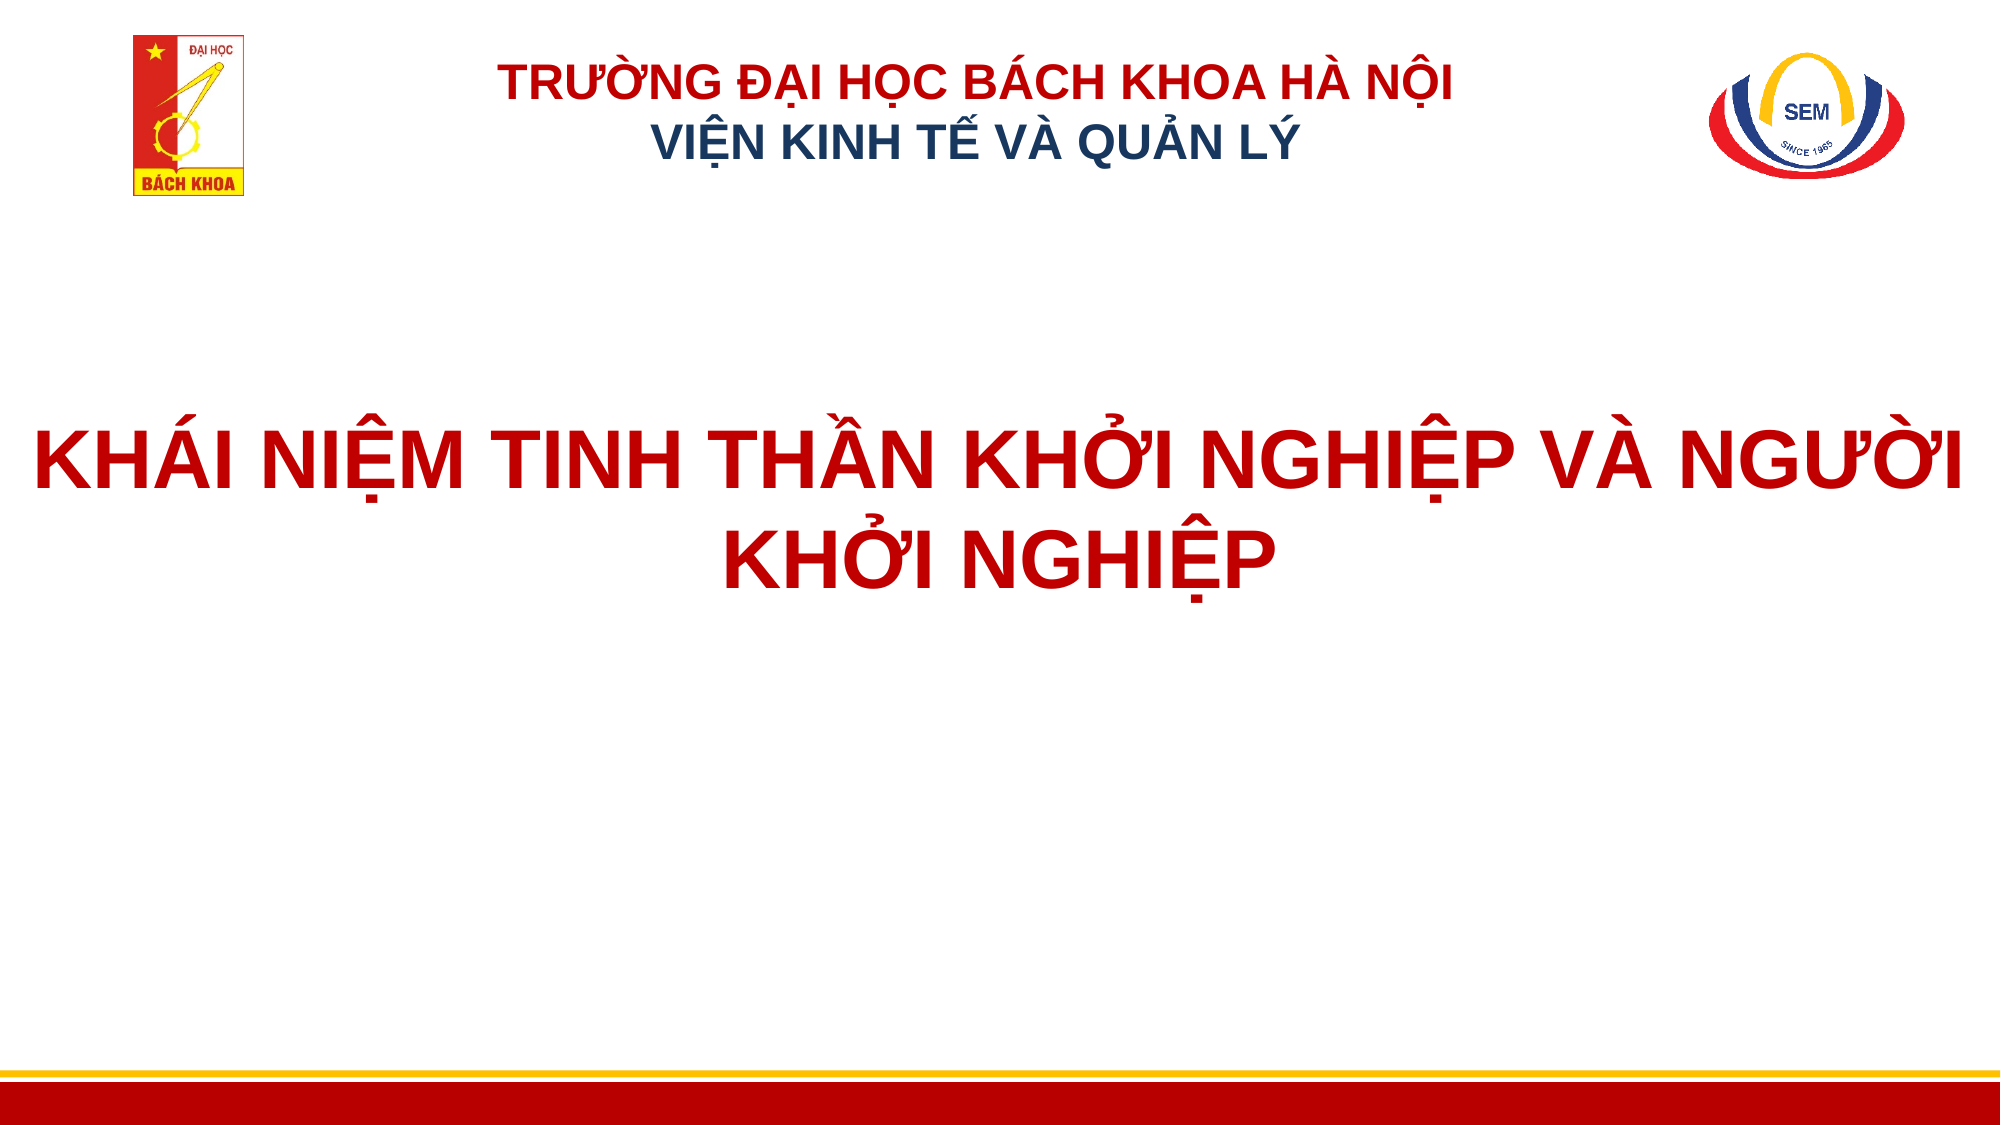

# KHÁI NIỆM TINH THẦN KHỞI NGHIỆP VÀ NGƯỜI KHỞI NGHIỆP